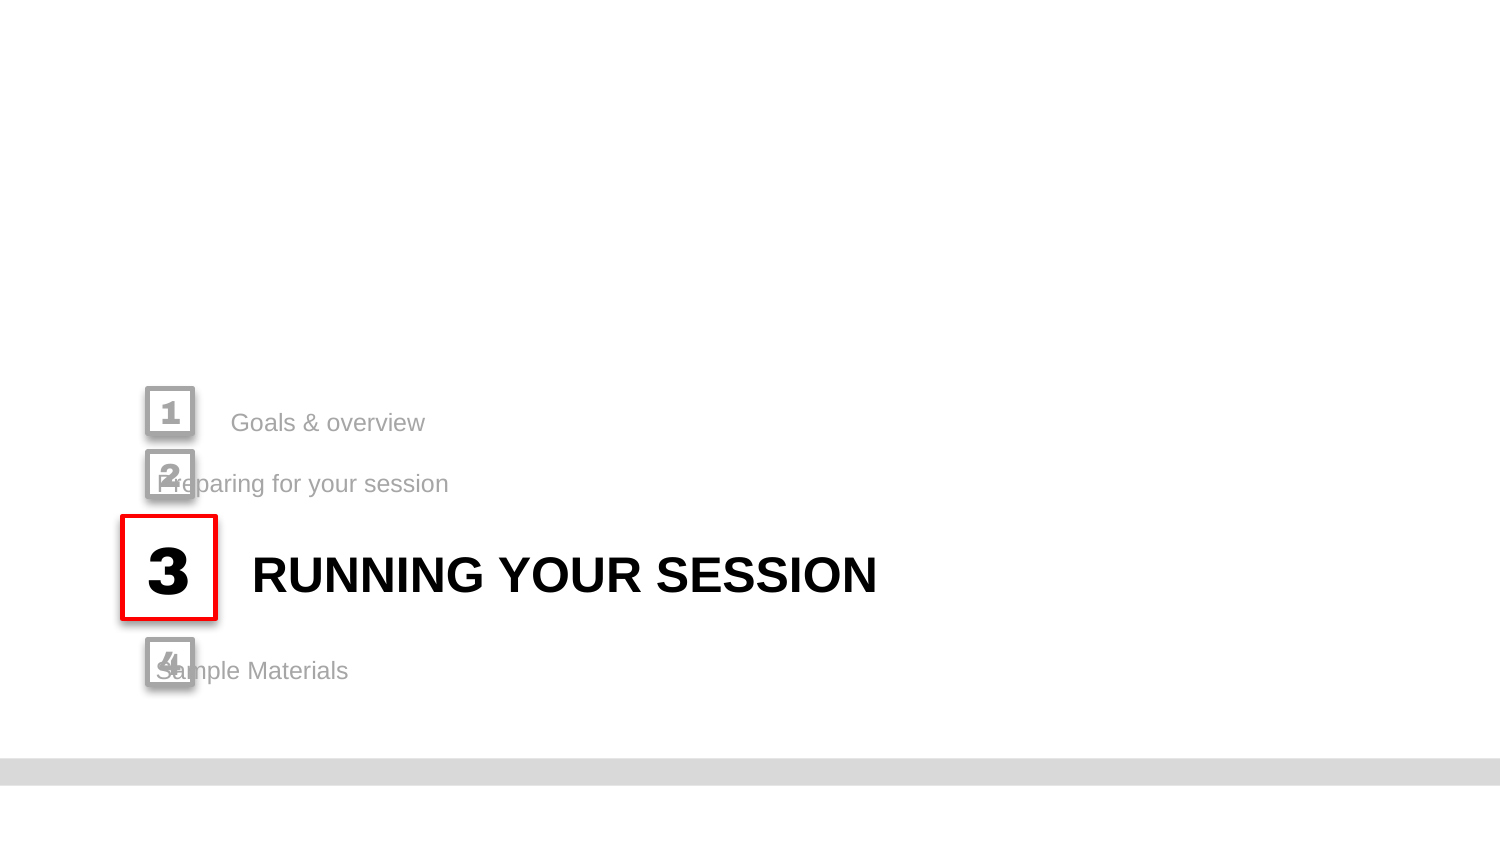

Goals & overview
1
Preparing for your session
2
3
# Running your session
Sample Materials
4